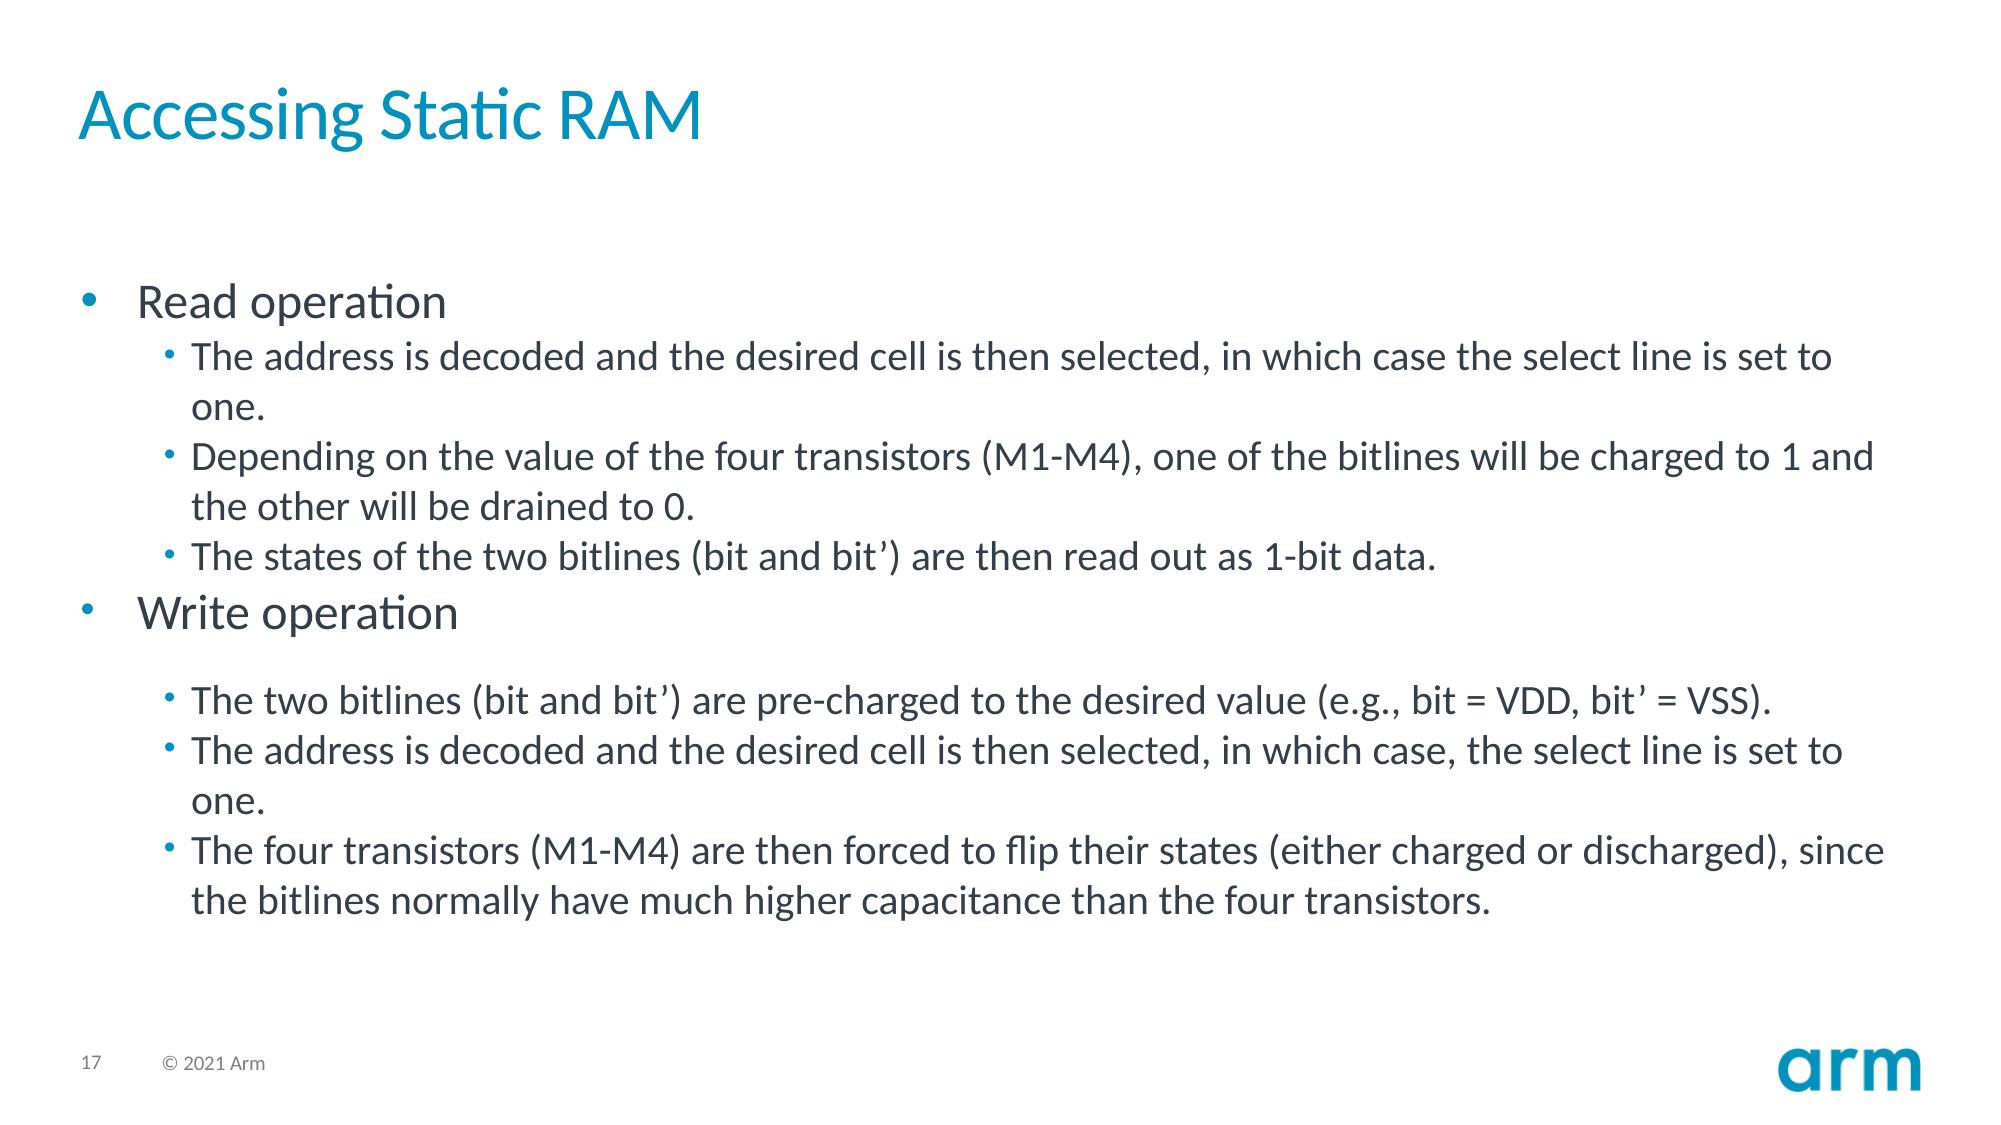

# Accessing Static RAM
Read operation
The address is decoded and the desired cell is then selected, in which case the select line is set to one.
Depending on the value of the four transistors (M1-M4), one of the bitlines will be charged to 1 and the other will be drained to 0.
The states of the two bitlines (bit and bit’) are then read out as 1-bit data.
Write operation
The two bitlines (bit and bit’) are pre-charged to the desired value (e.g., bit = VDD, bit’ = VSS).
The address is decoded and the desired cell is then selected, in which case, the select line is set to one.
The four transistors (M1-M4) are then forced to flip their states (either charged or discharged), since the bitlines normally have much higher capacitance than the four transistors.